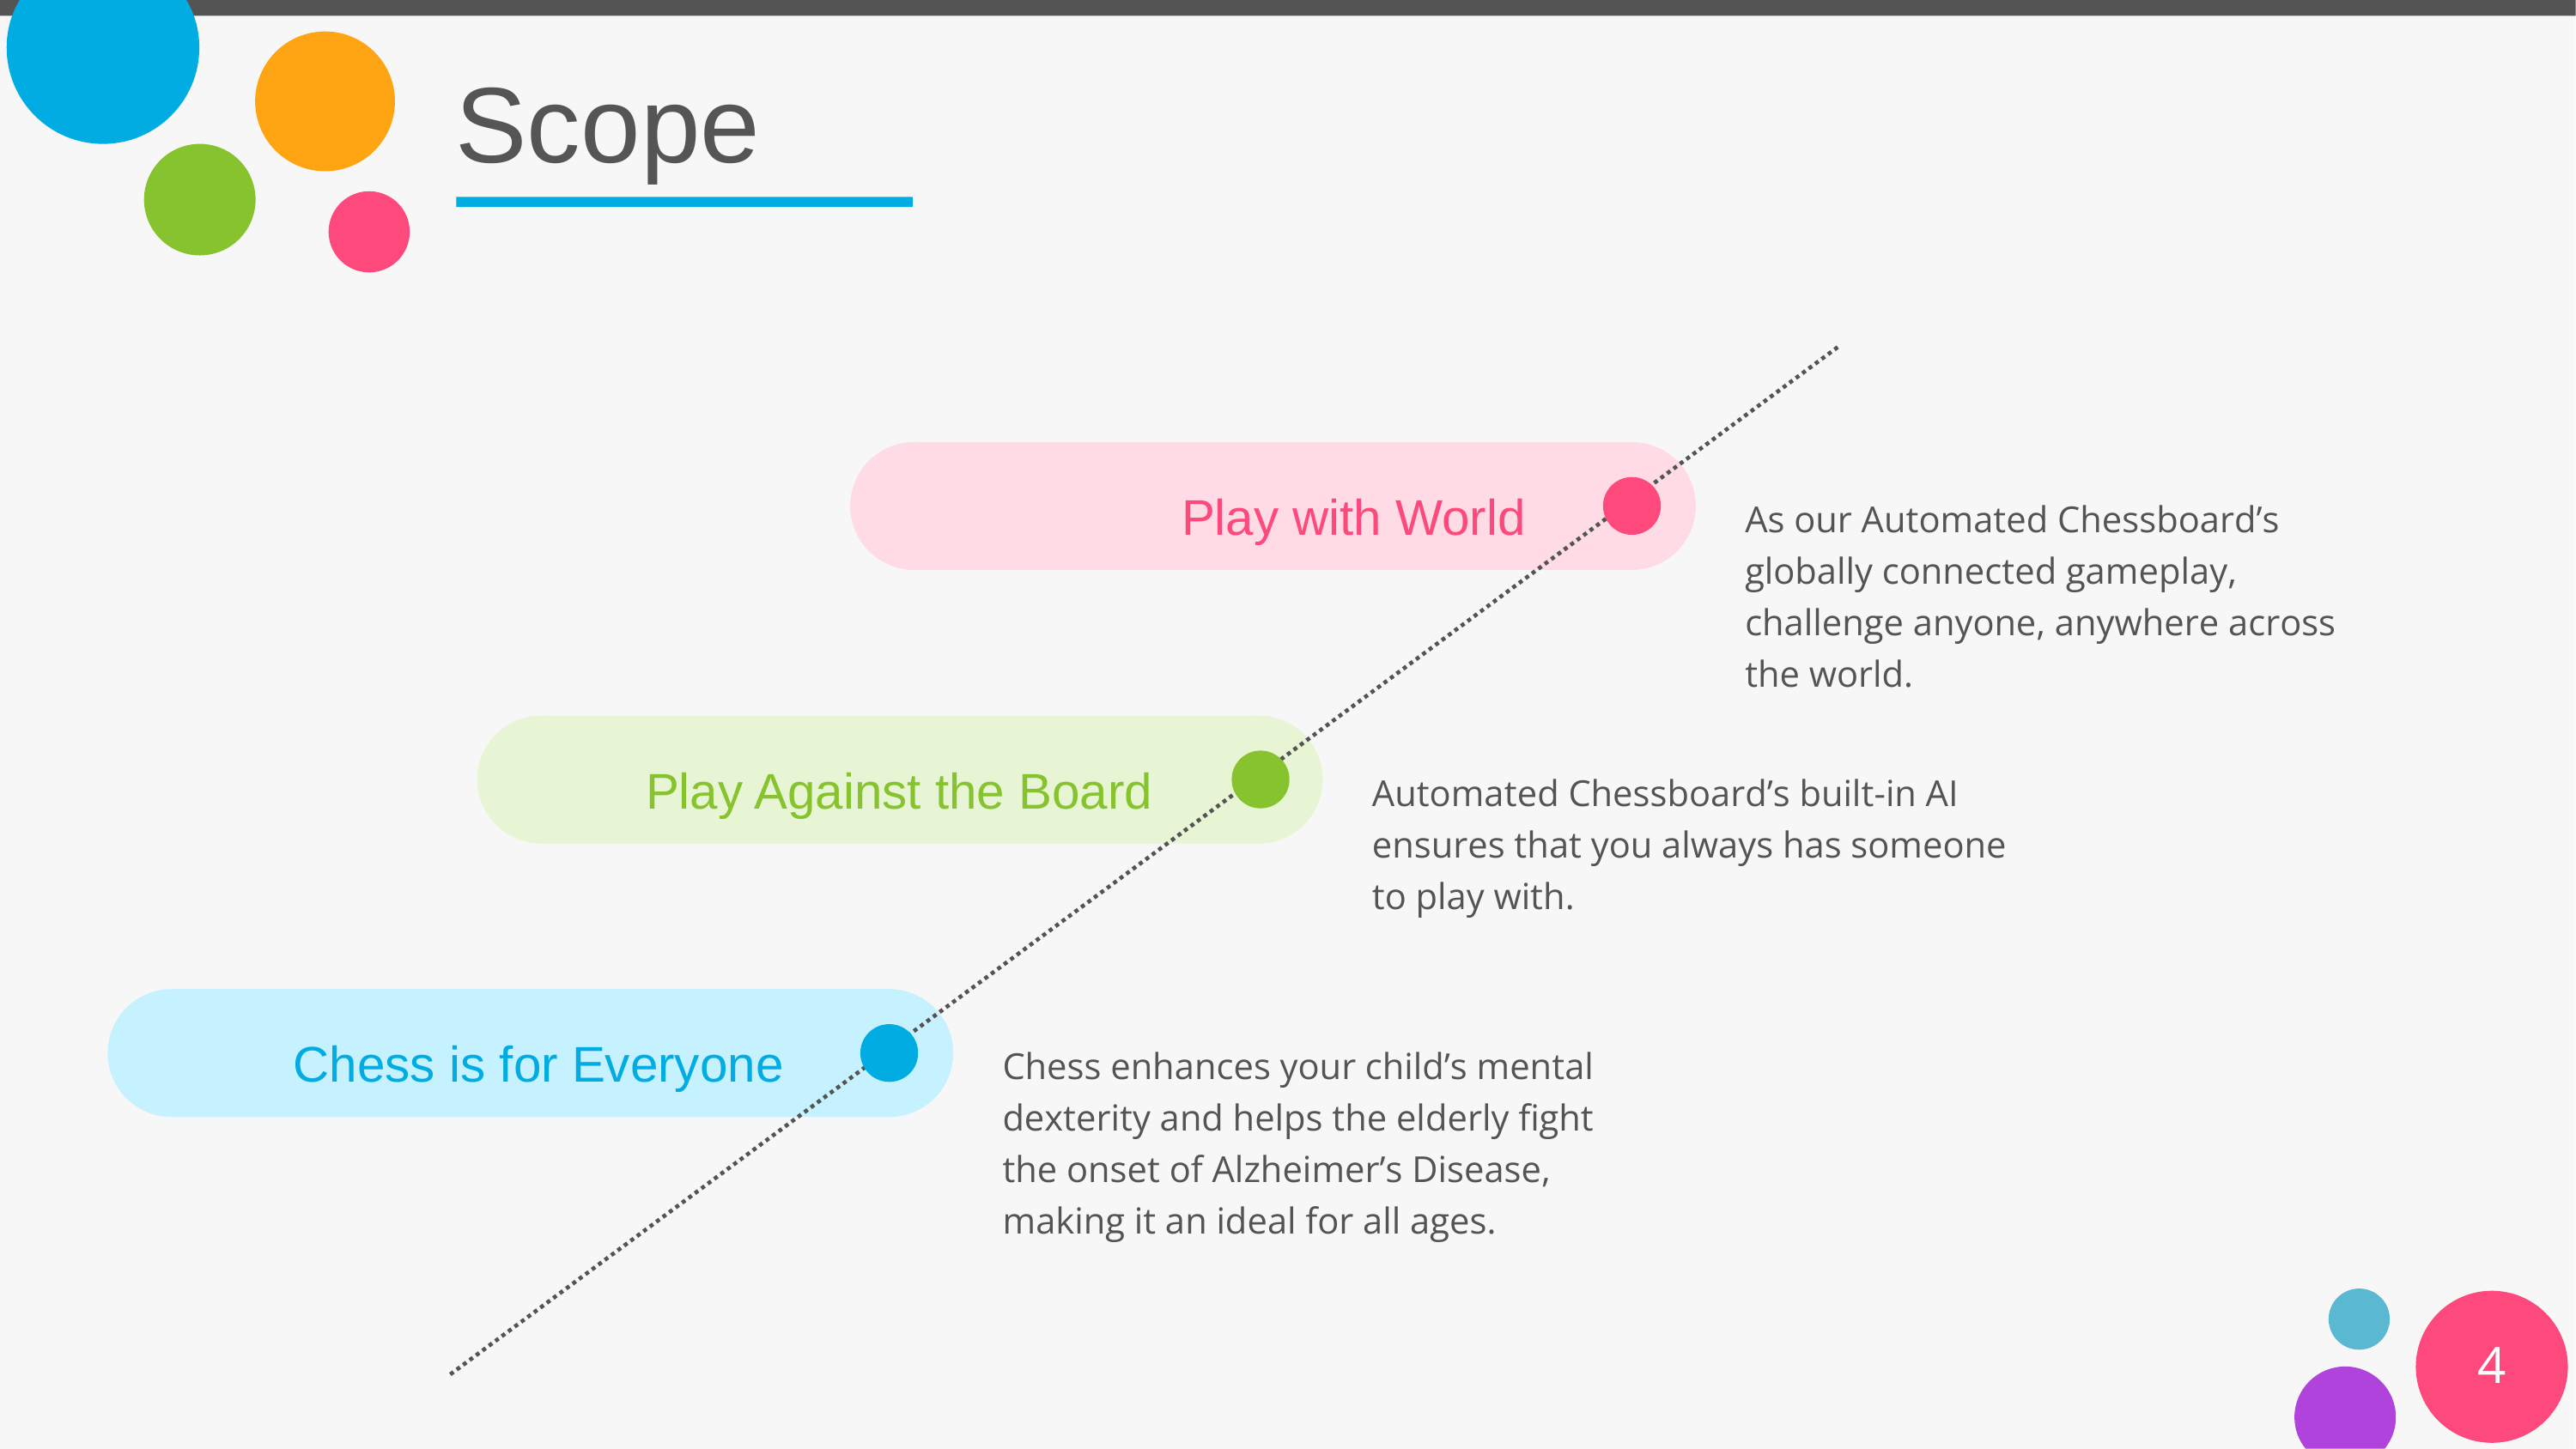

# Scope
Play with World
As our Automated Chessboard’s globally connected gameplay, challenge anyone, anywhere across the world.
Play Against the Board
Automated Chessboard’s built-in AI ensures that you always has someone to play with.
Chess is for Everyone
Chess enhances your child’s mental dexterity and helps the elderly fight the onset of Alzheimer’s Disease, making it an ideal for all ages.
4